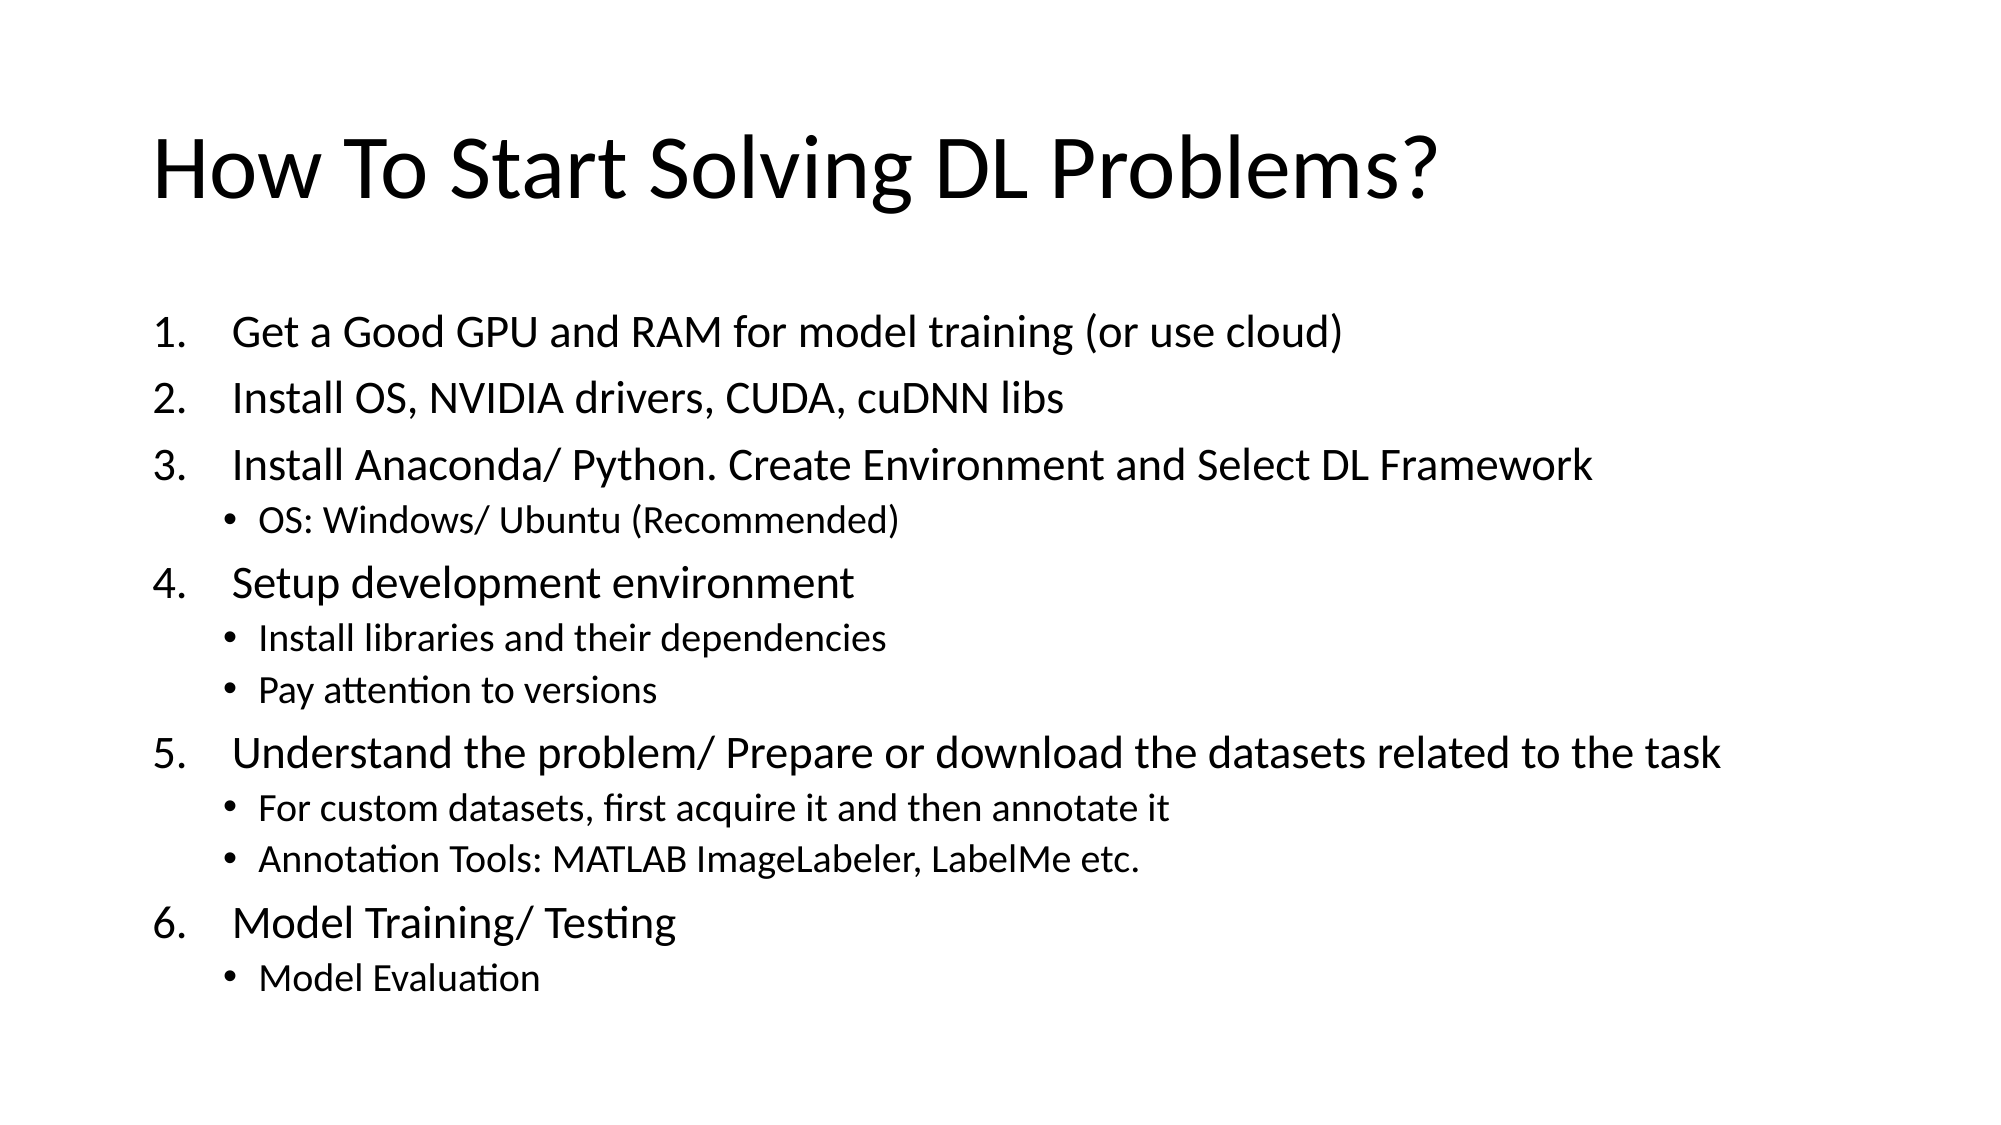

# How To Start Solving DL Problems?
Get a Good GPU and RAM for model training (or use cloud)
Install OS, NVIDIA drivers, CUDA, cuDNN libs
Install Anaconda/ Python. Create Environment and Select DL Framework
OS: Windows/ Ubuntu (Recommended)
Setup development environment
Install libraries and their dependencies
Pay attention to versions
Understand the problem/ Prepare or download the datasets related to the task
For custom datasets, first acquire it and then annotate it
Annotation Tools: MATLAB ImageLabeler, LabelMe etc.
Model Training/ Testing
Model Evaluation